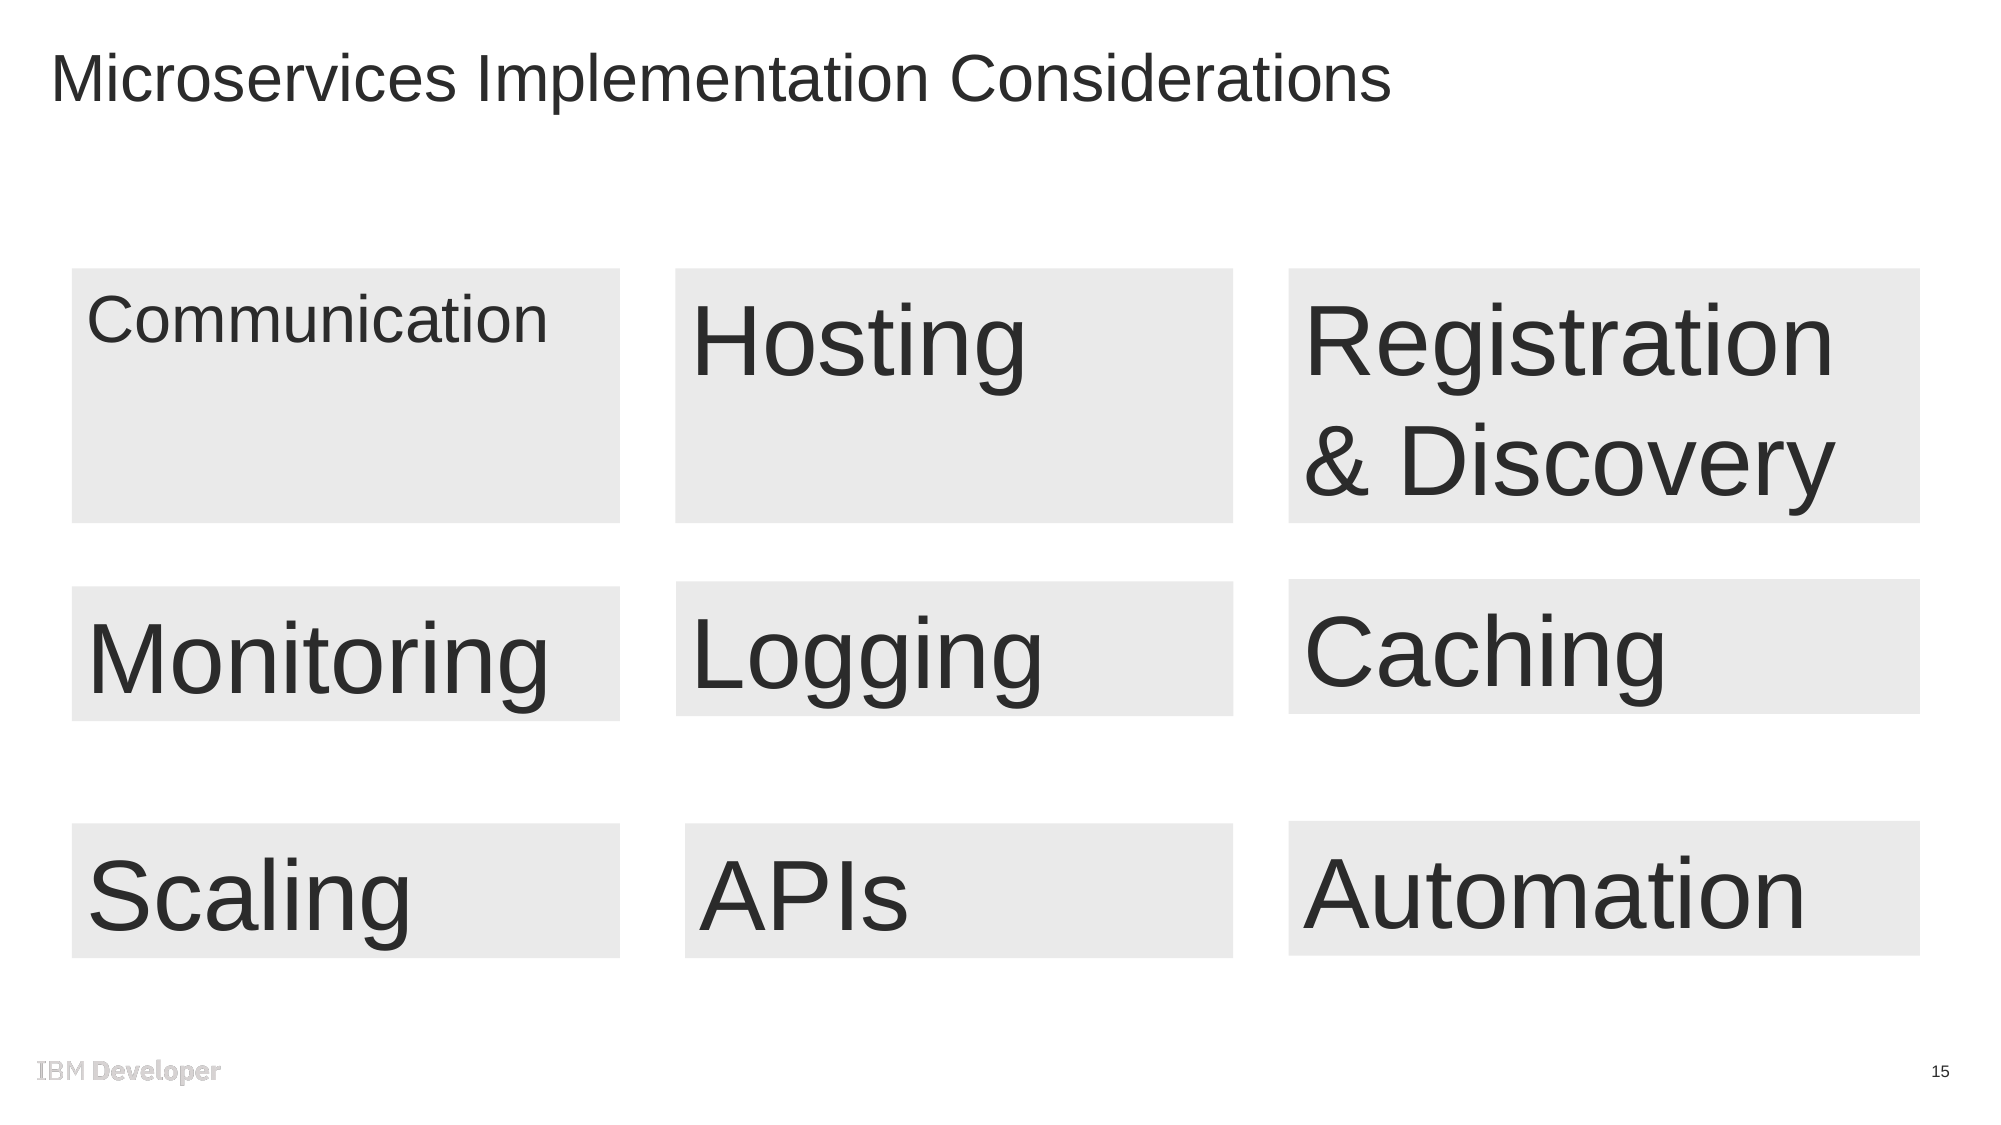

# Microservices Implementation Considerations
Hosting

Registration & Discovery
Communication

Caching
Logging
Monitoring
Automation
Scaling
APIs
15